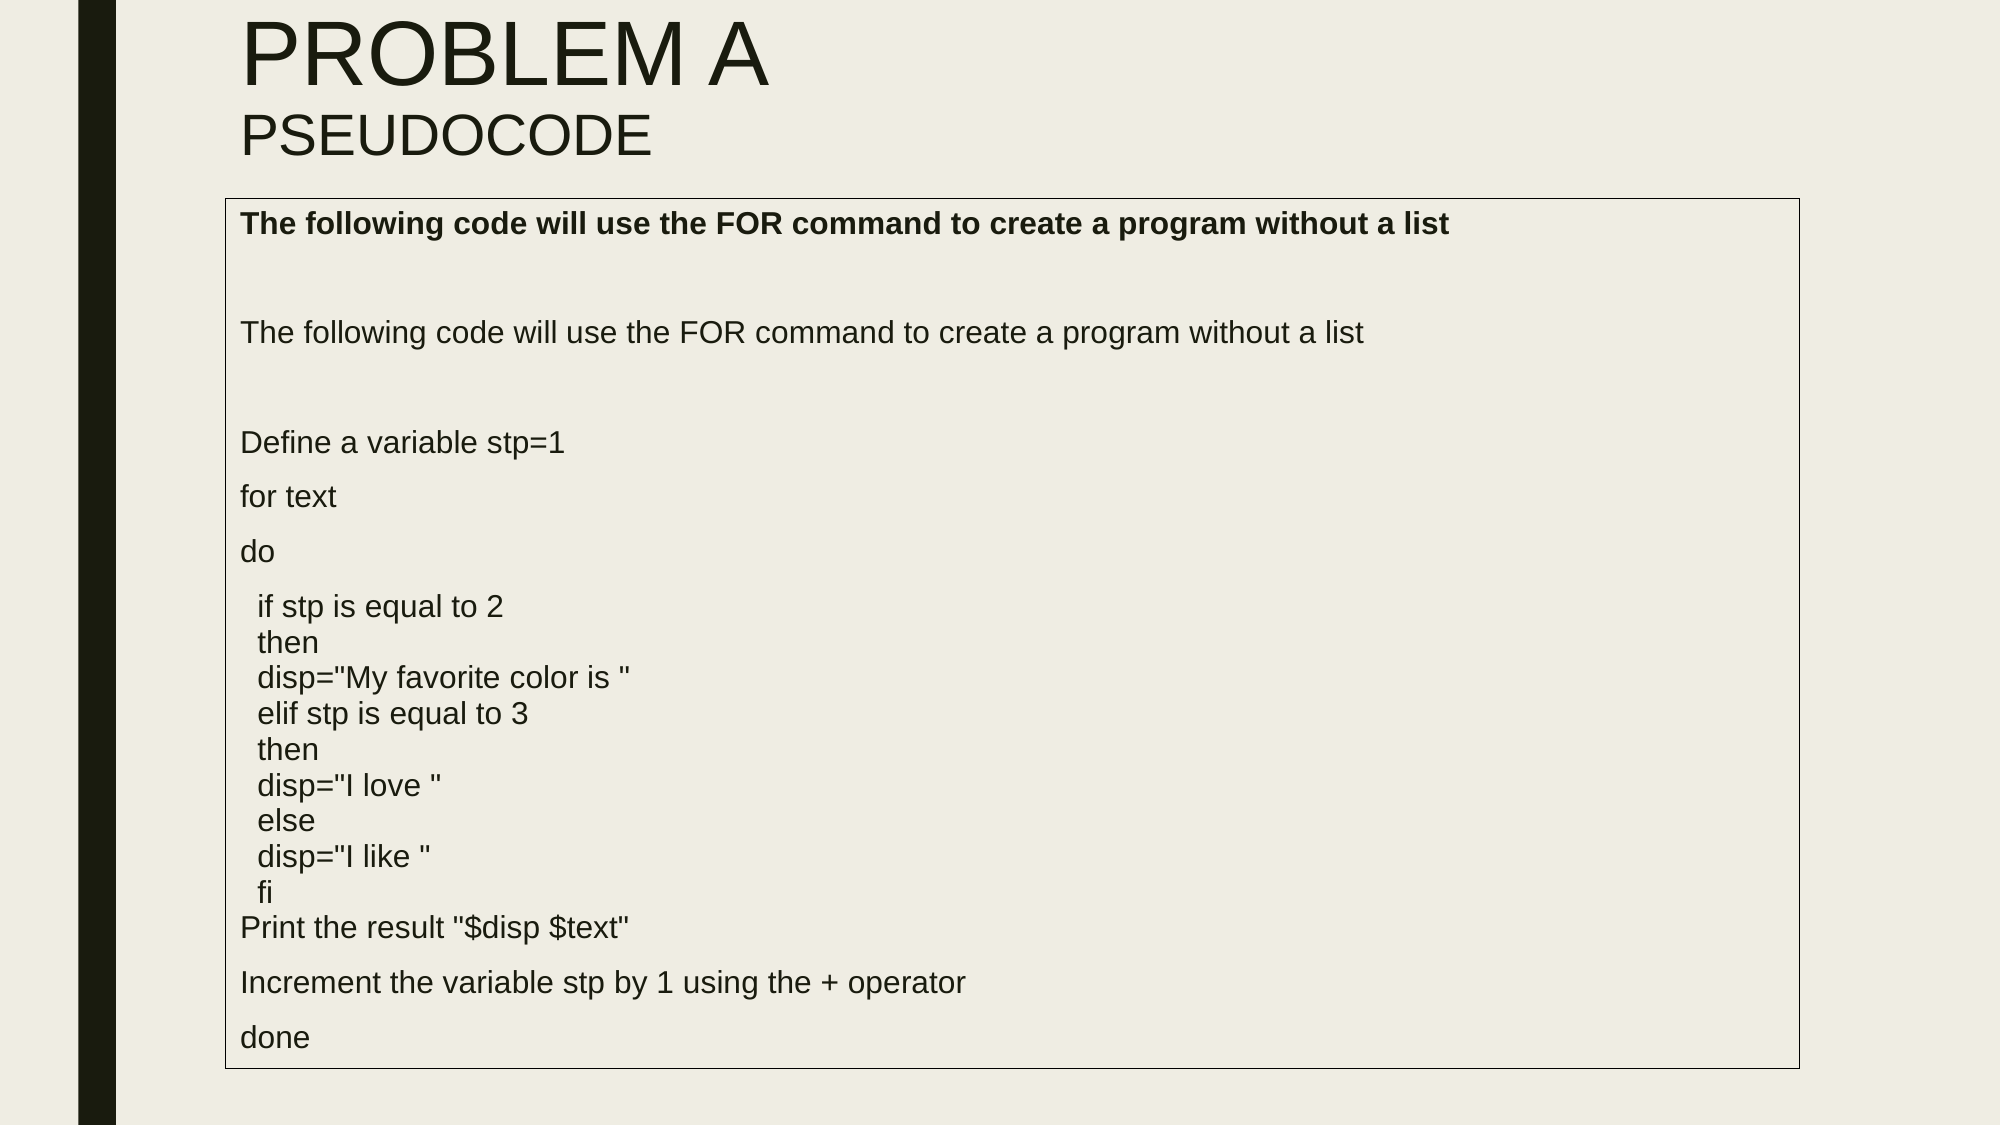

# PROBLEM A PSEUDOCODE
The following code will use the FOR command to create a program without a list

The following code will use the FOR command to create a program without a list

Define a variable stp=1
for text
do
  if stp is equal to 2
  then
  disp="My favorite color is "
  elif stp is equal to 3
  then
  disp="I love "
  else
  disp="I like "
  fi
Print the result "$disp $text"
Increment the variable stp by 1 using the + operator
done